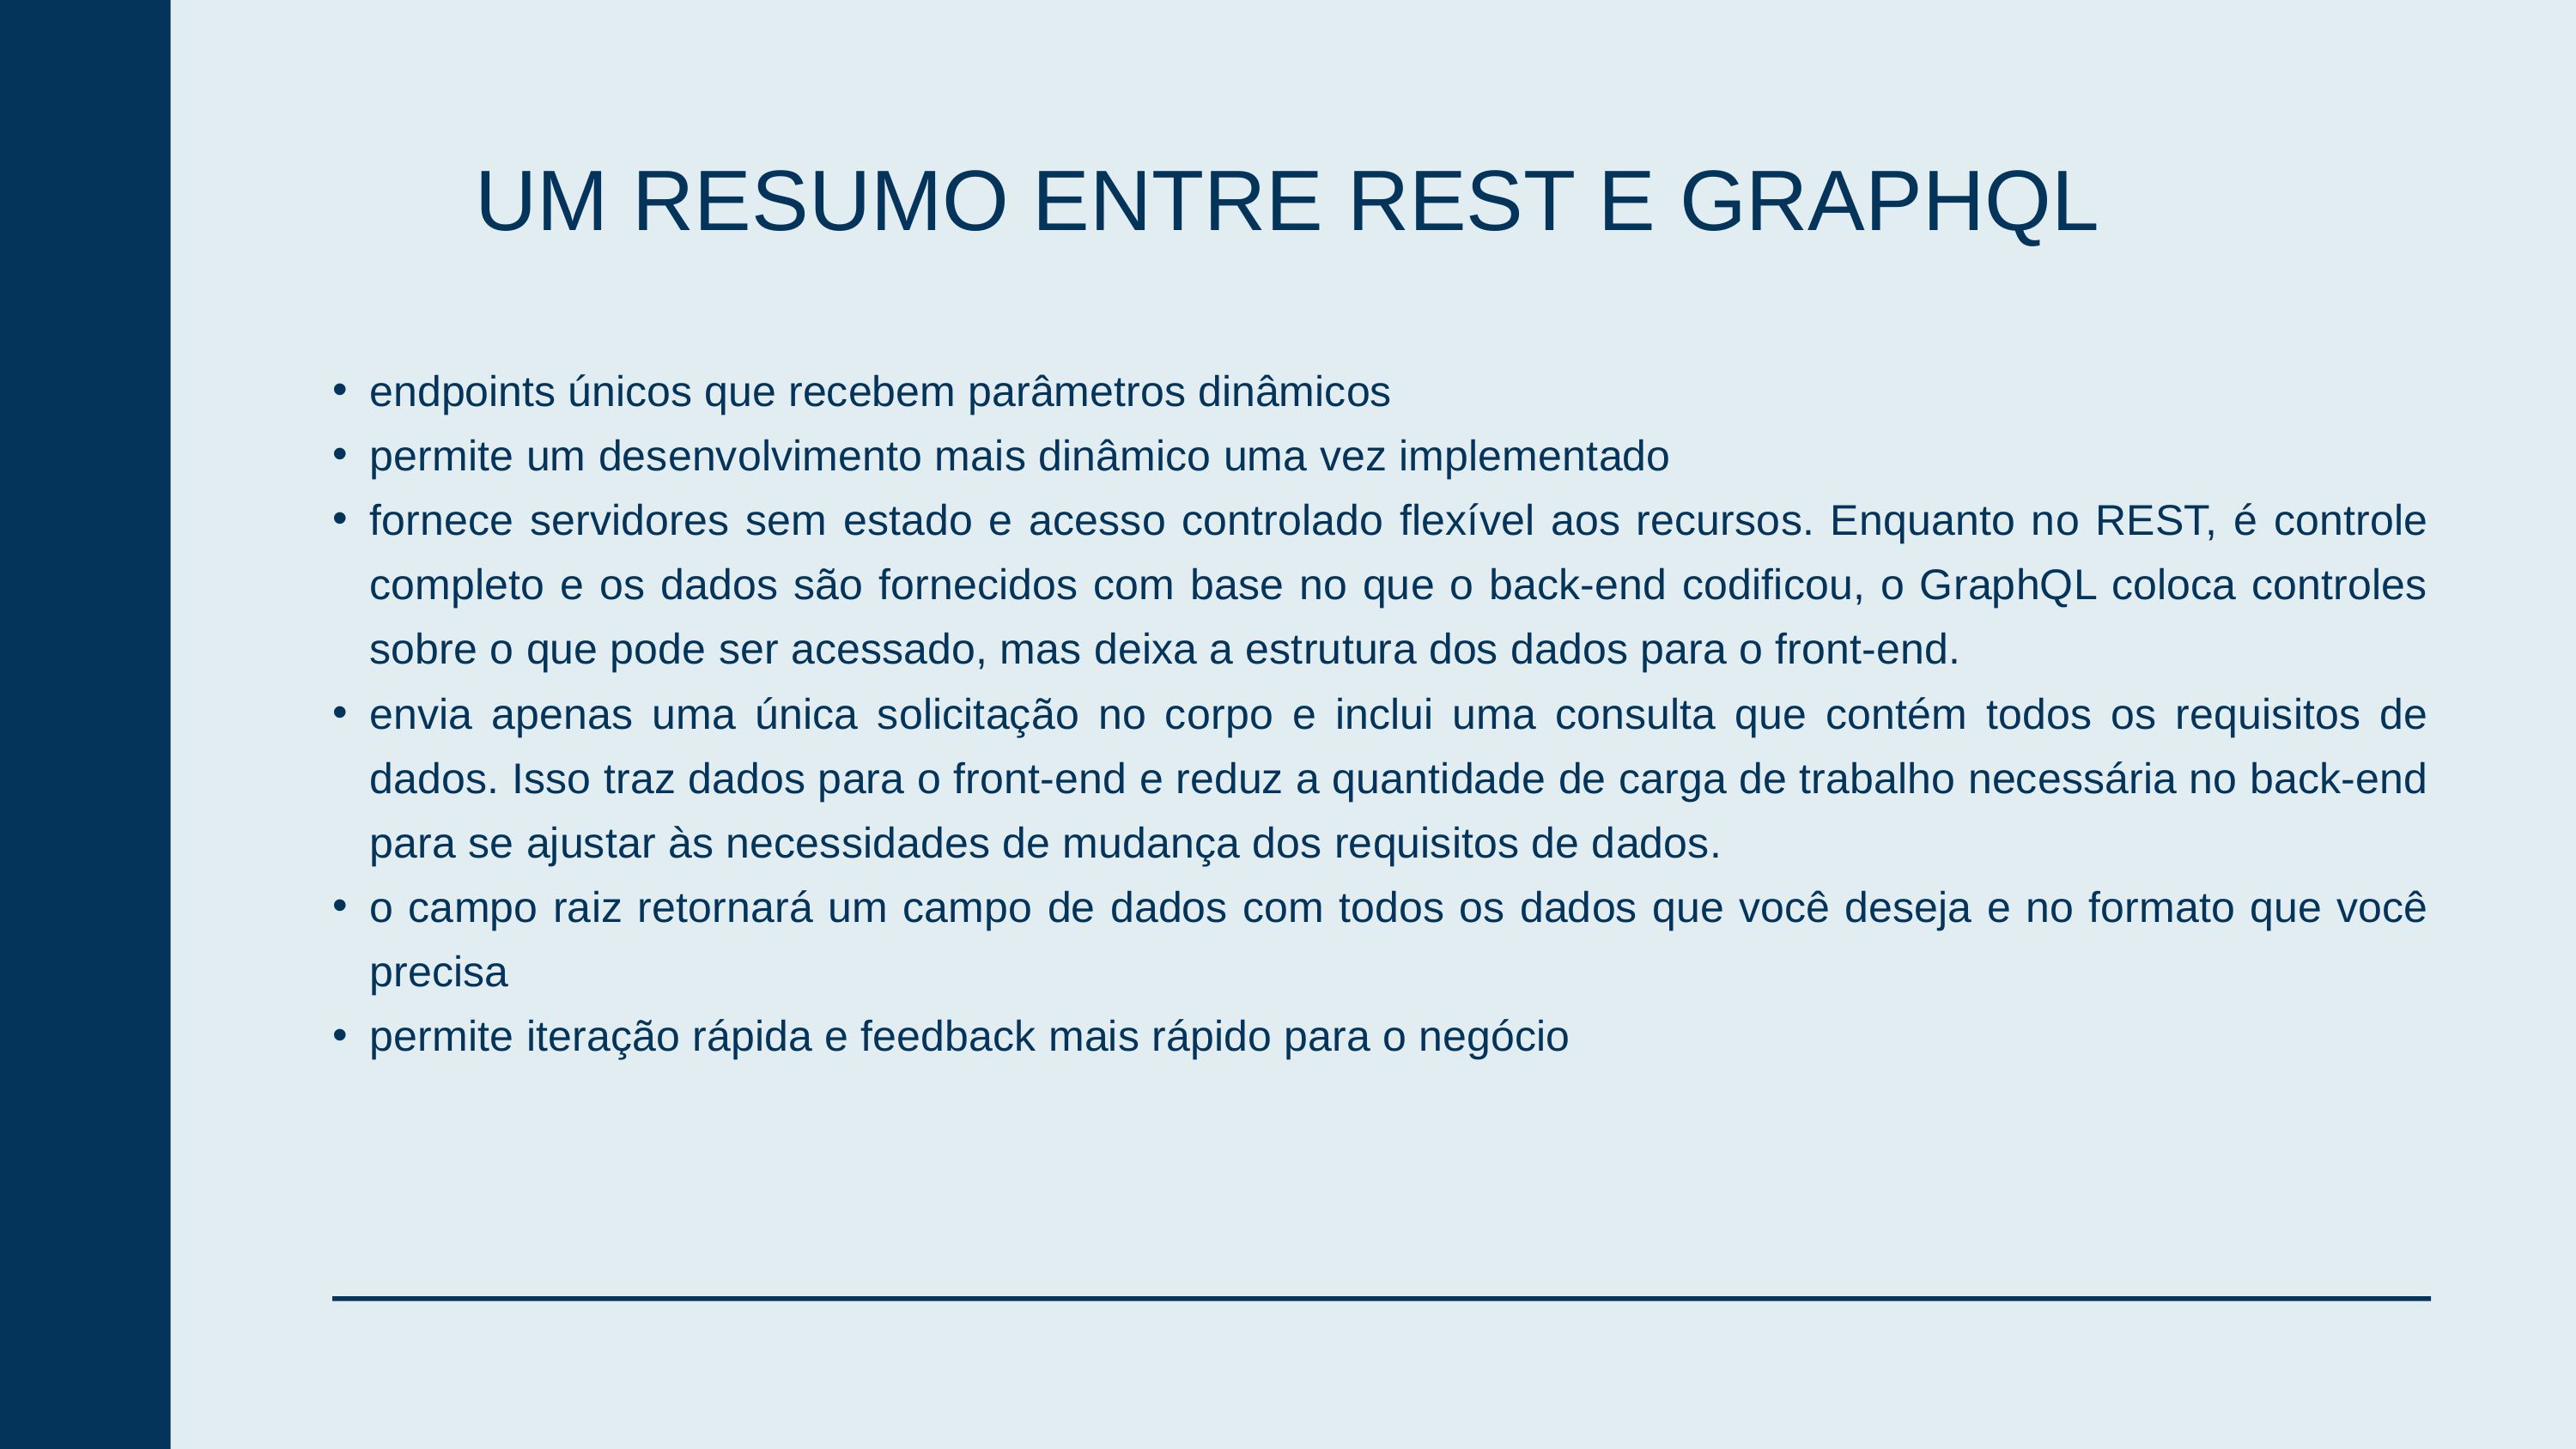

UM RESUMO ENTRE REST E GRAPHQL
endpoints únicos que recebem parâmetros dinâmicos
permite um desenvolvimento mais dinâmico uma vez implementado
fornece servidores sem estado e acesso controlado flexível aos recursos. Enquanto no REST, é controle completo e os dados são fornecidos com base no que o back-end codificou, o GraphQL coloca controles sobre o que pode ser acessado, mas deixa a estrutura dos dados para o front-end.
envia apenas uma única solicitação no corpo e inclui uma consulta que contém todos os requisitos de dados. Isso traz dados para o front-end e reduz a quantidade de carga de trabalho necessária no back-end para se ajustar às necessidades de mudança dos requisitos de dados.
o campo raiz retornará um campo de dados com todos os dados que você deseja e no formato que você precisa
permite iteração rápida e feedback mais rápido para o negócio